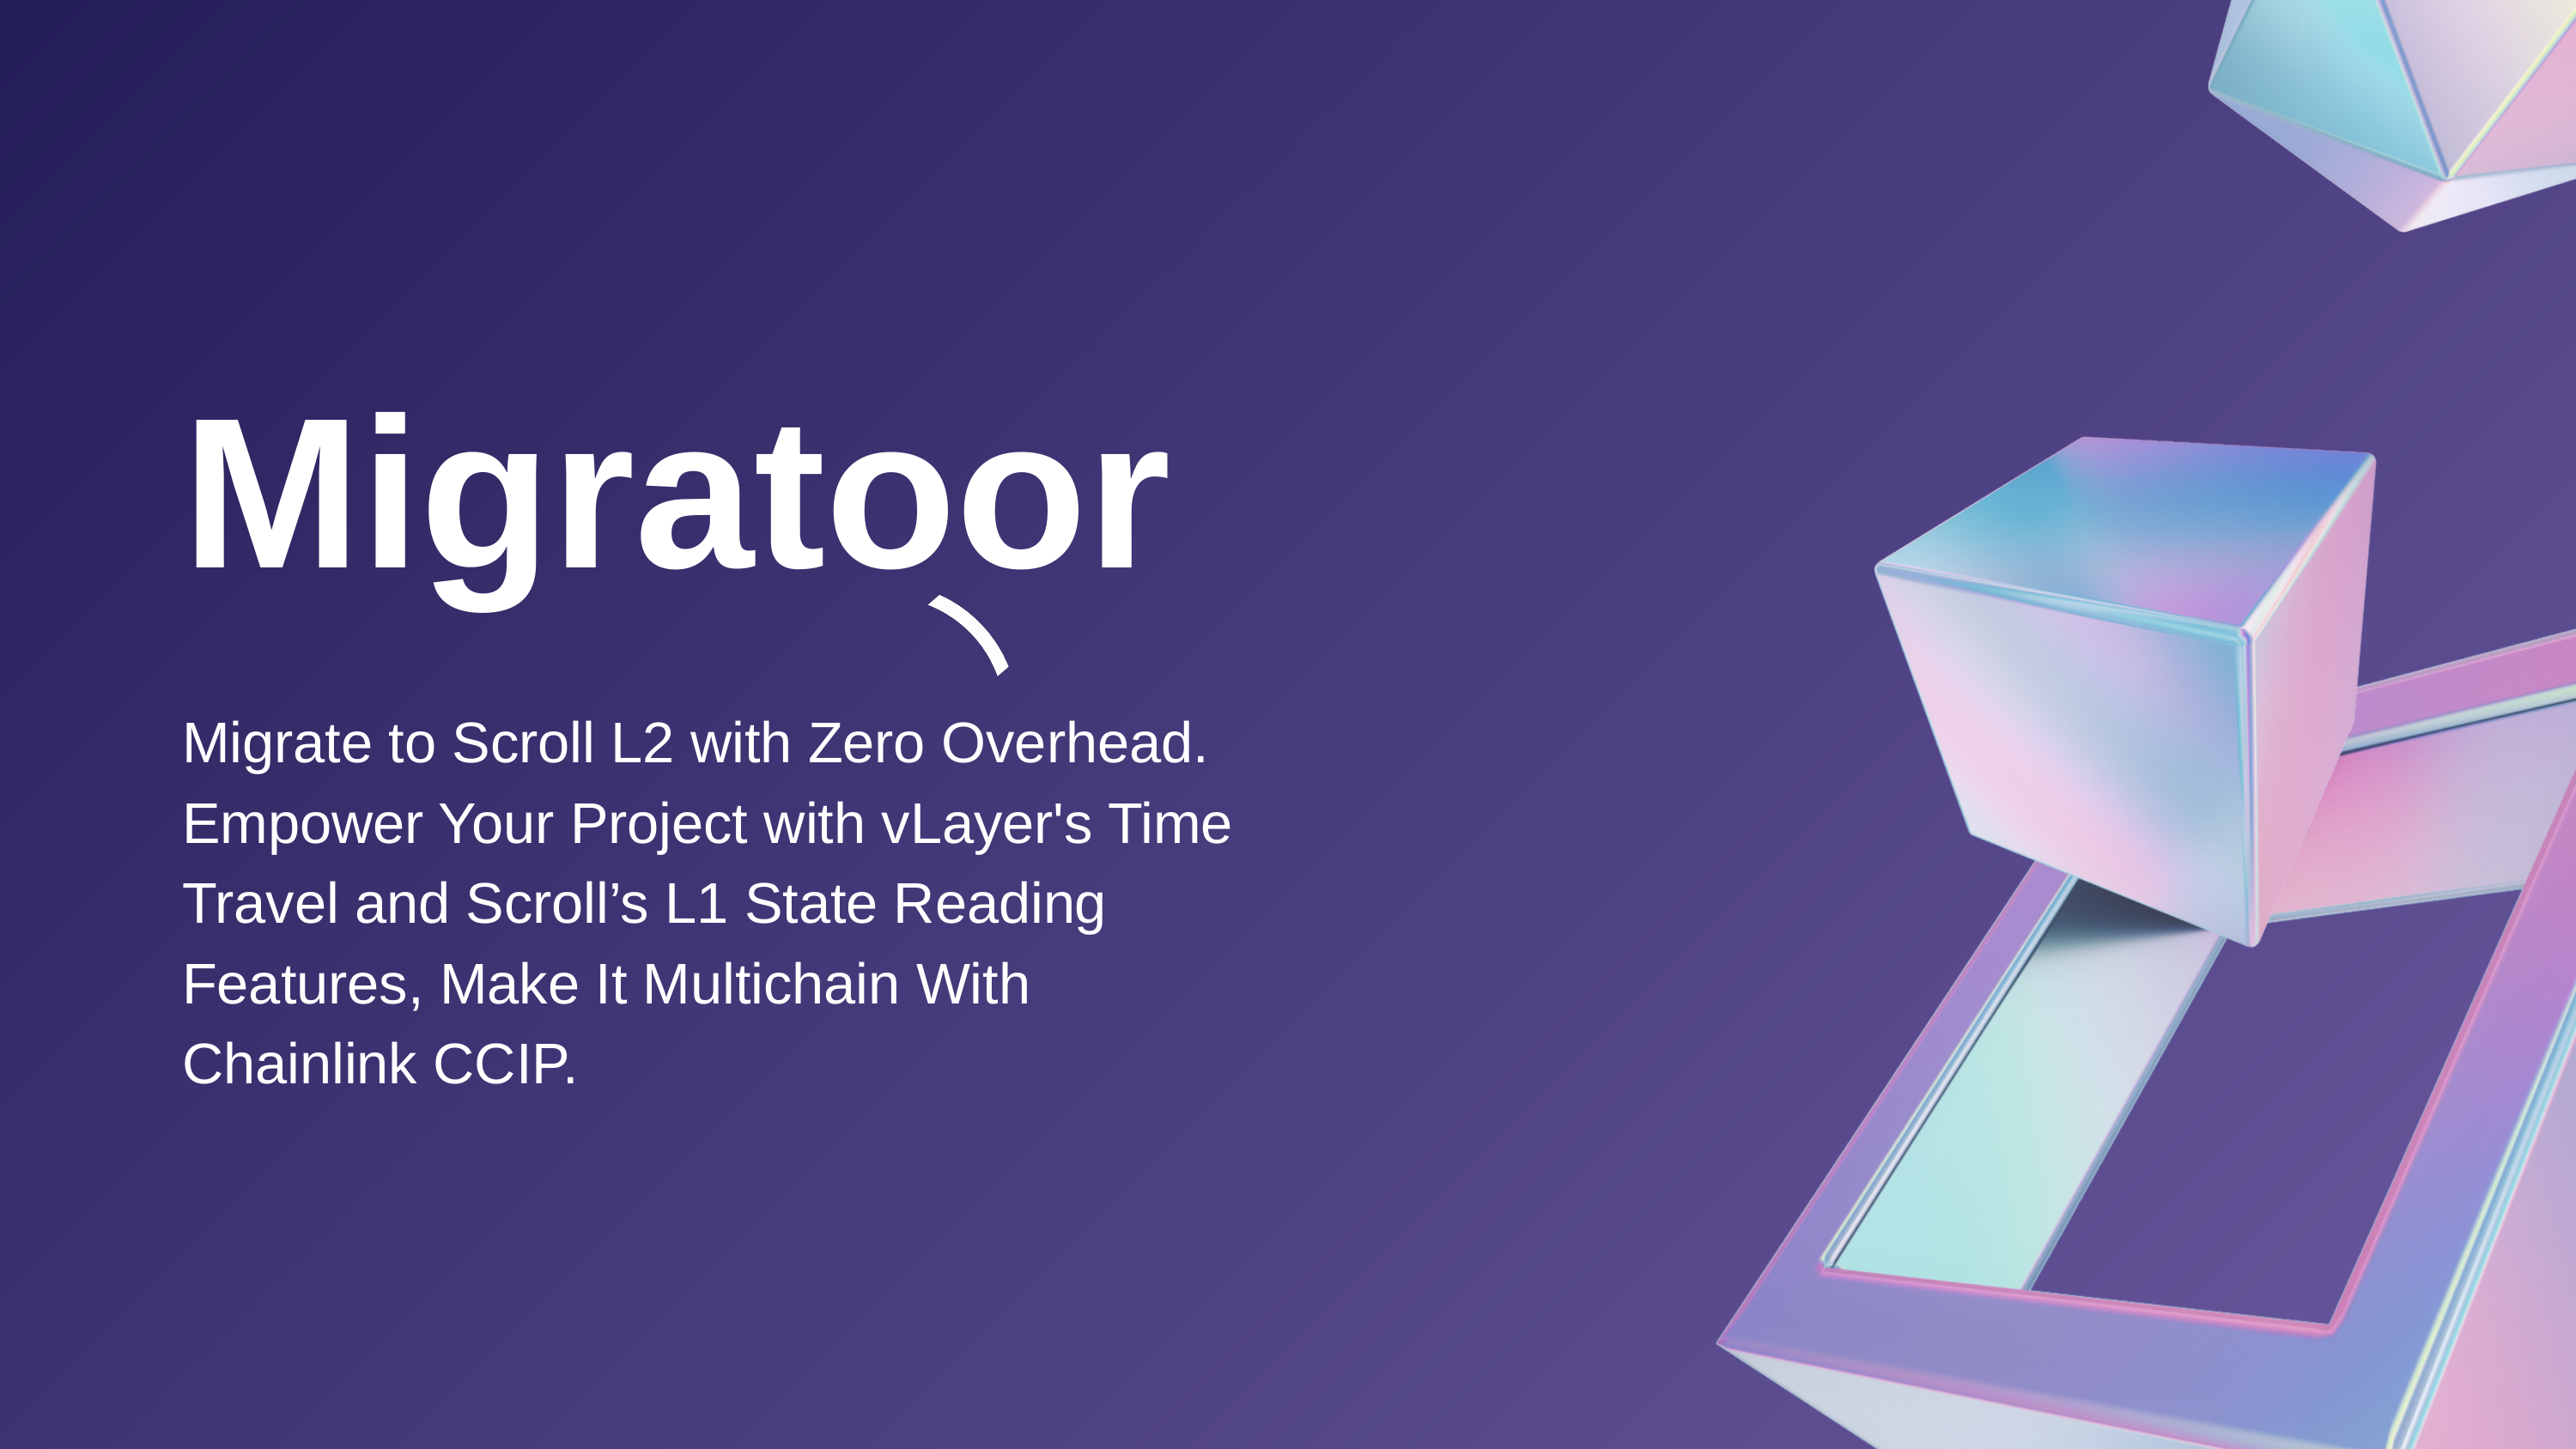

Migratoor
Migrate to Scroll L2 with Zero Overhead. Empower Your Project with vLayer's Time Travel and Scroll’s L1 State Reading Features, Make It Multichain With Chainlink CCIP.